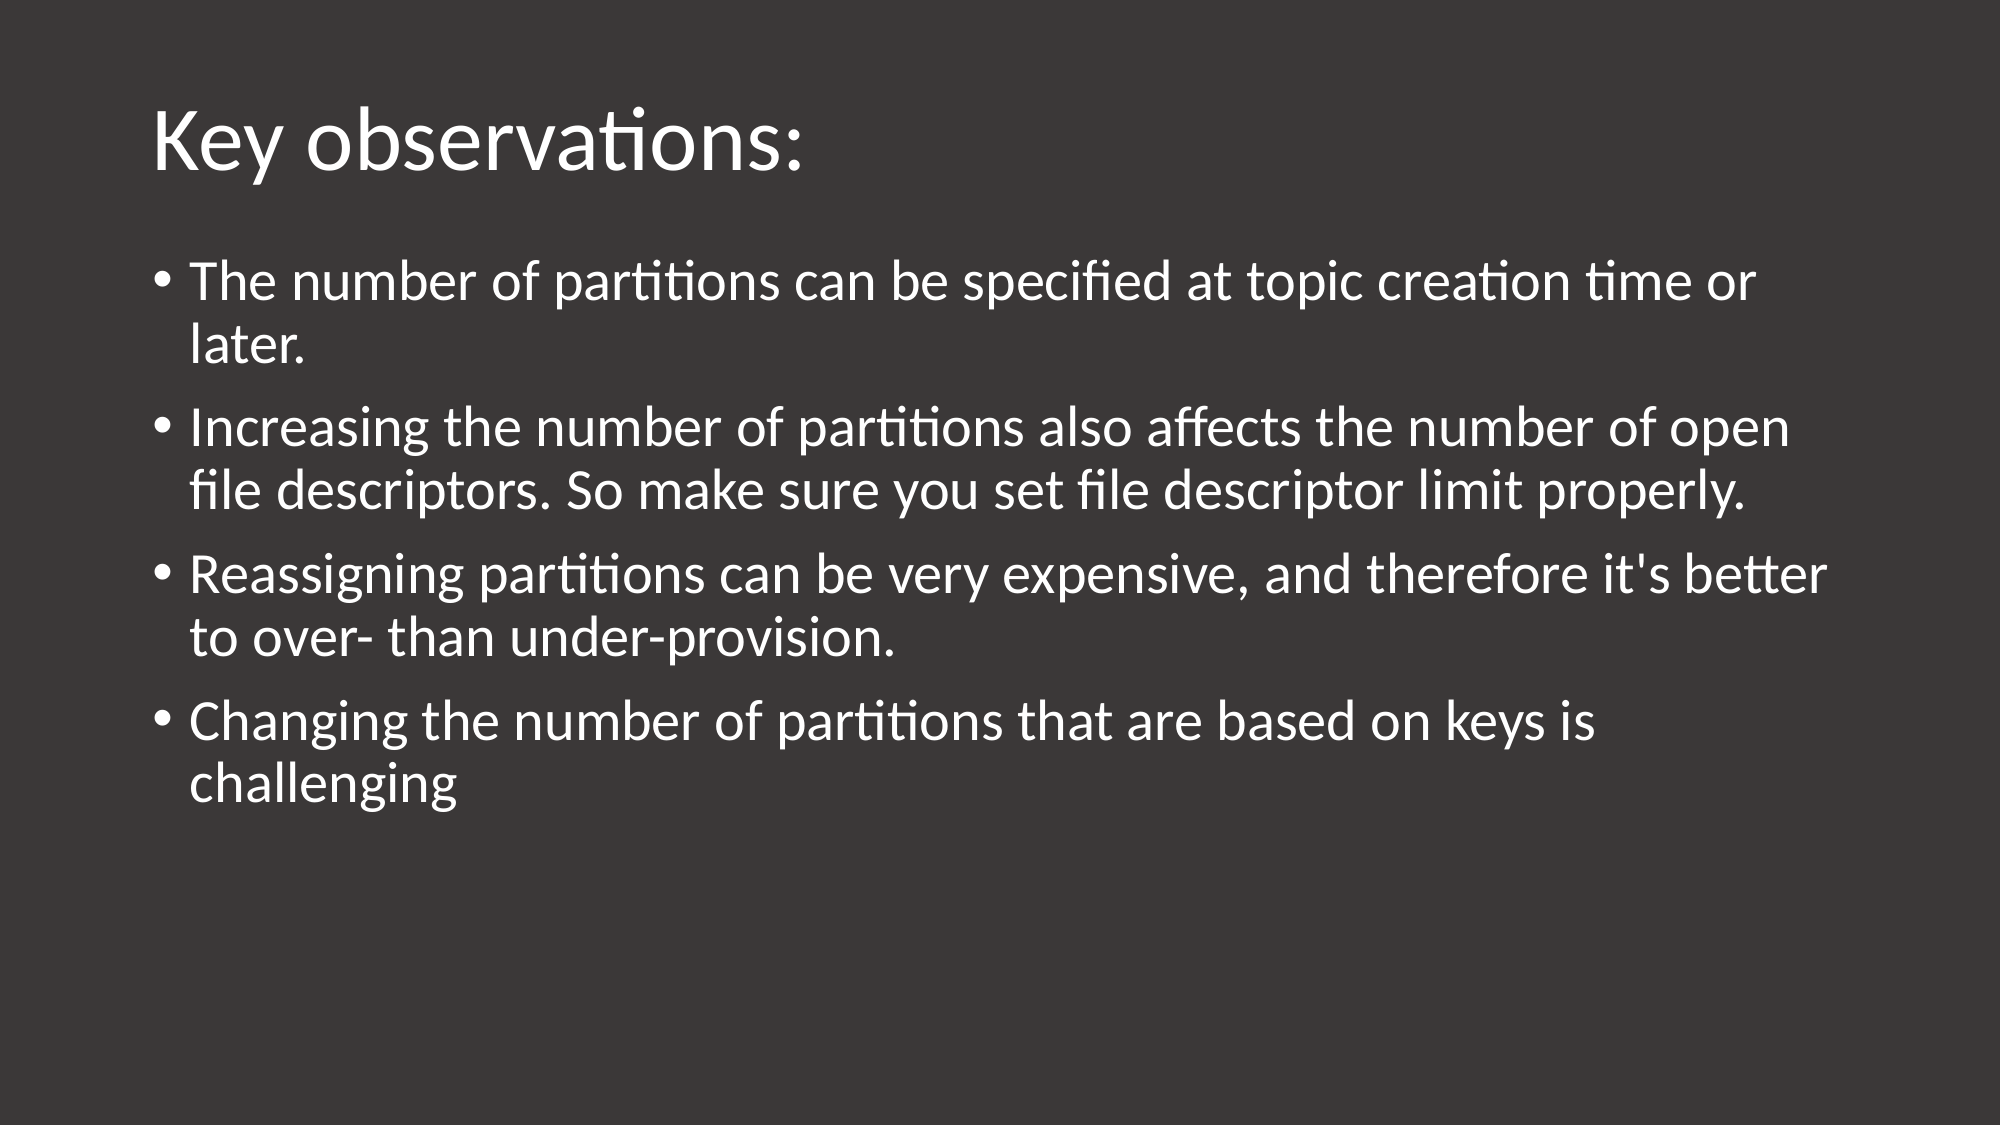

# Key observations:
The number of partitions can be specified at topic creation time or later.
Increasing the number of partitions also affects the number of open file descriptors. So make sure you set file descriptor limit properly.
Reassigning partitions can be very expensive, and therefore it's better to over- than under-provision.
Changing the number of partitions that are based on keys is challenging